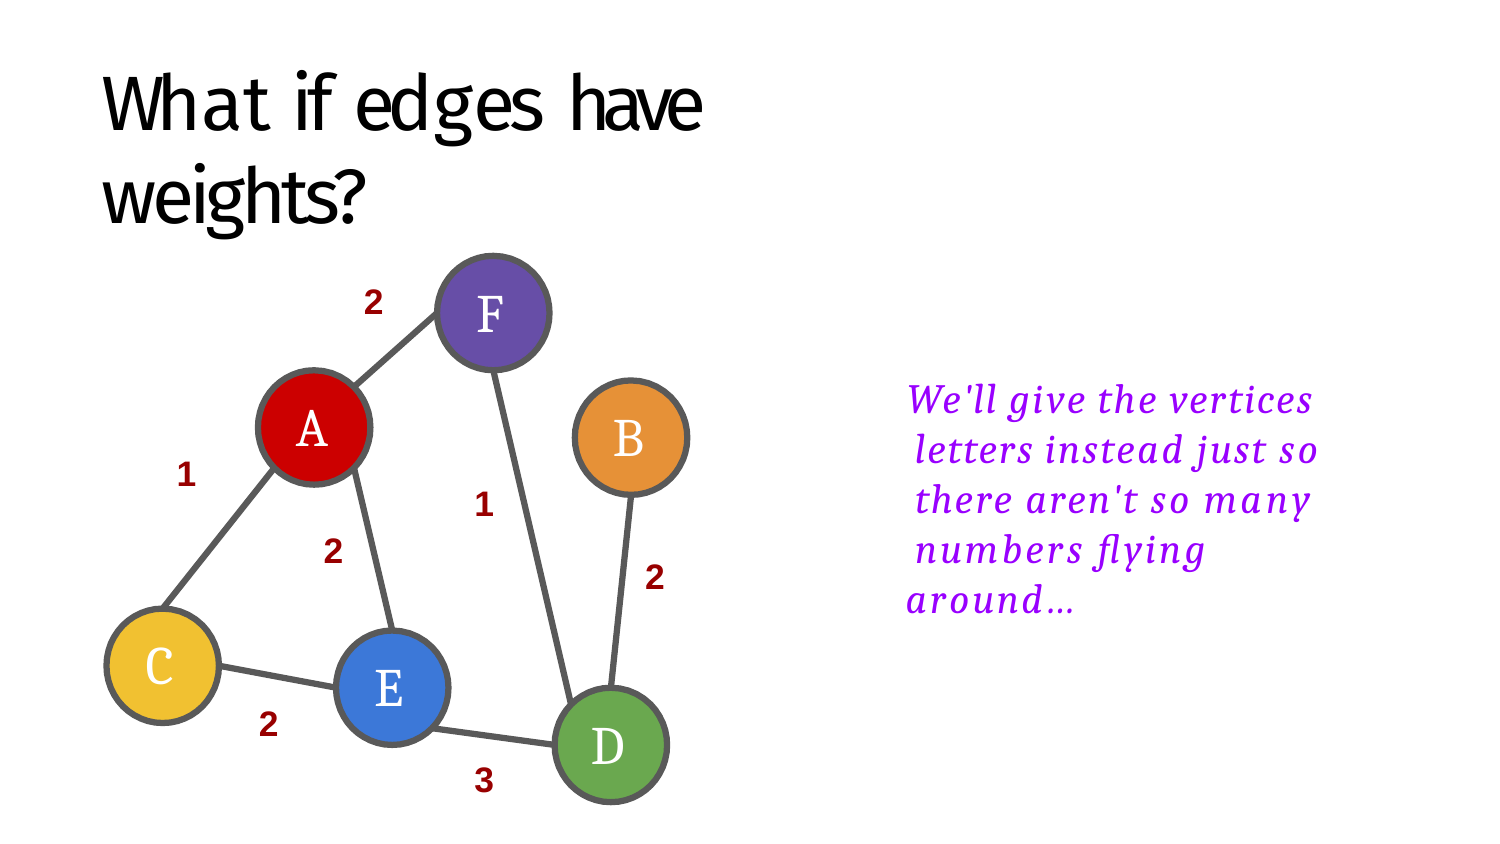

# What if edges have weights?

F
2

We'll give the vertices  letters instead just so  there aren't so many  numbers ﬂying  around…

A
B
1
1

2
2

C
E

2
D
3